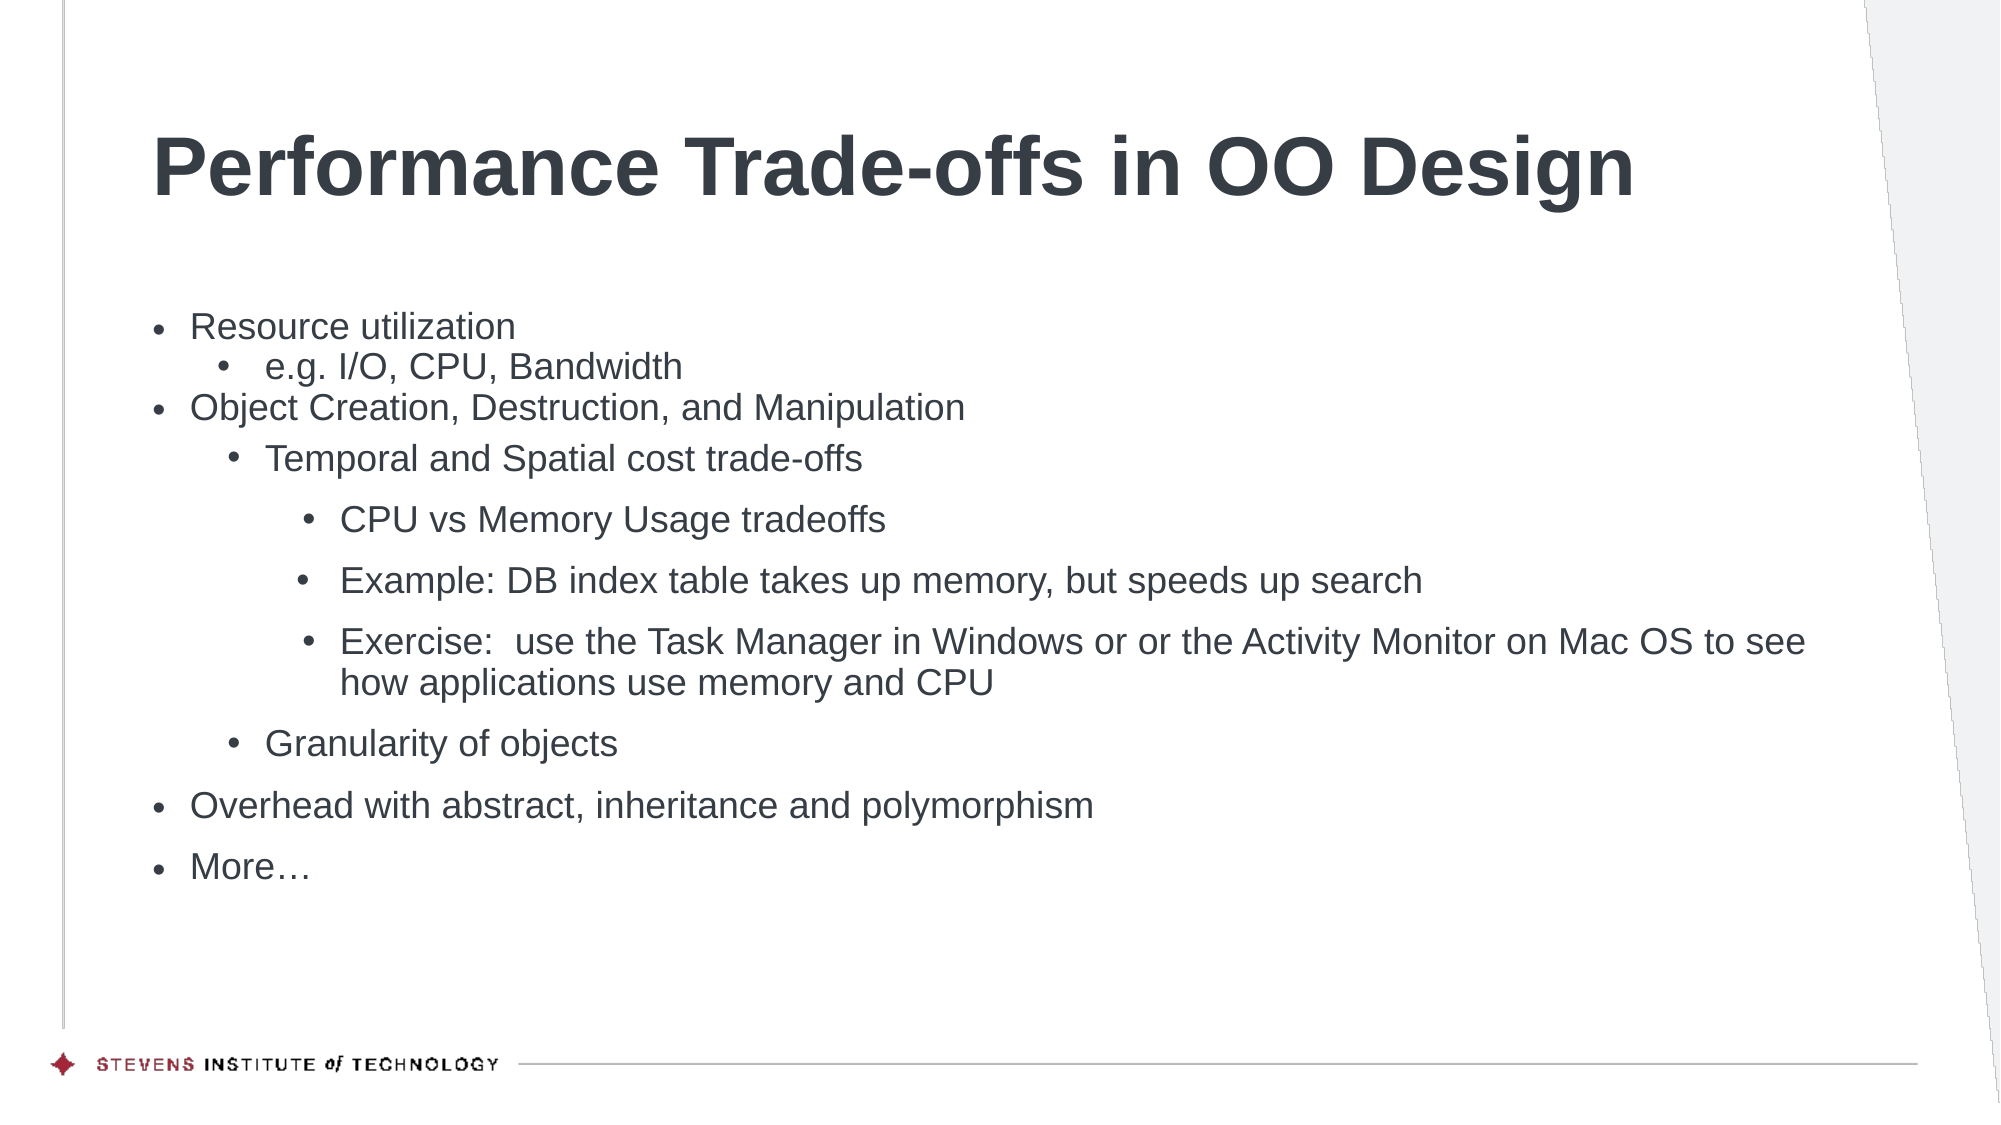

# Performance Trade-offs in OO Design
Resource utilization
e.g. I/O, CPU, Bandwidth
Object Creation, Destruction, and Manipulation
Temporal and Spatial cost trade-offs
CPU vs Memory Usage tradeoffs
Example: DB index table takes up memory, but speeds up search
Exercise:  use the Task Manager in Windows or or the Activity Monitor on Mac OS to see how applications use memory and CPU
Granularity of objects
Overhead with abstract, inheritance and polymorphism
More…